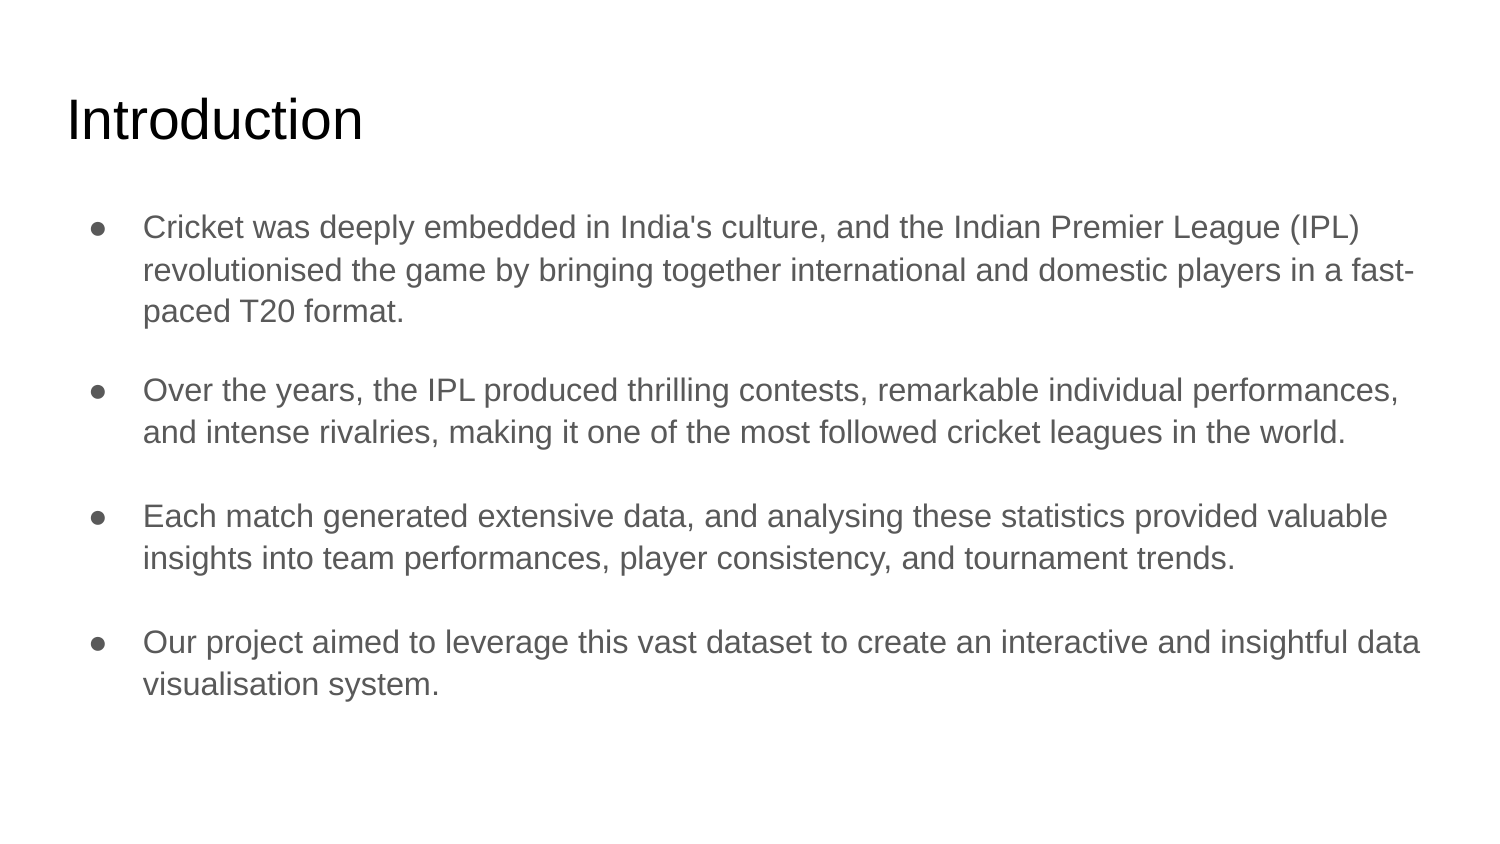

# Introduction
Cricket was deeply embedded in India's culture, and the Indian Premier League (IPL) revolutionised the game by bringing together international and domestic players in a fast-paced T20 format.
Over the years, the IPL produced thrilling contests, remarkable individual performances, and intense rivalries, making it one of the most followed cricket leagues in the world.
Each match generated extensive data, and analysing these statistics provided valuable insights into team performances, player consistency, and tournament trends.
Our project aimed to leverage this vast dataset to create an interactive and insightful data visualisation system.